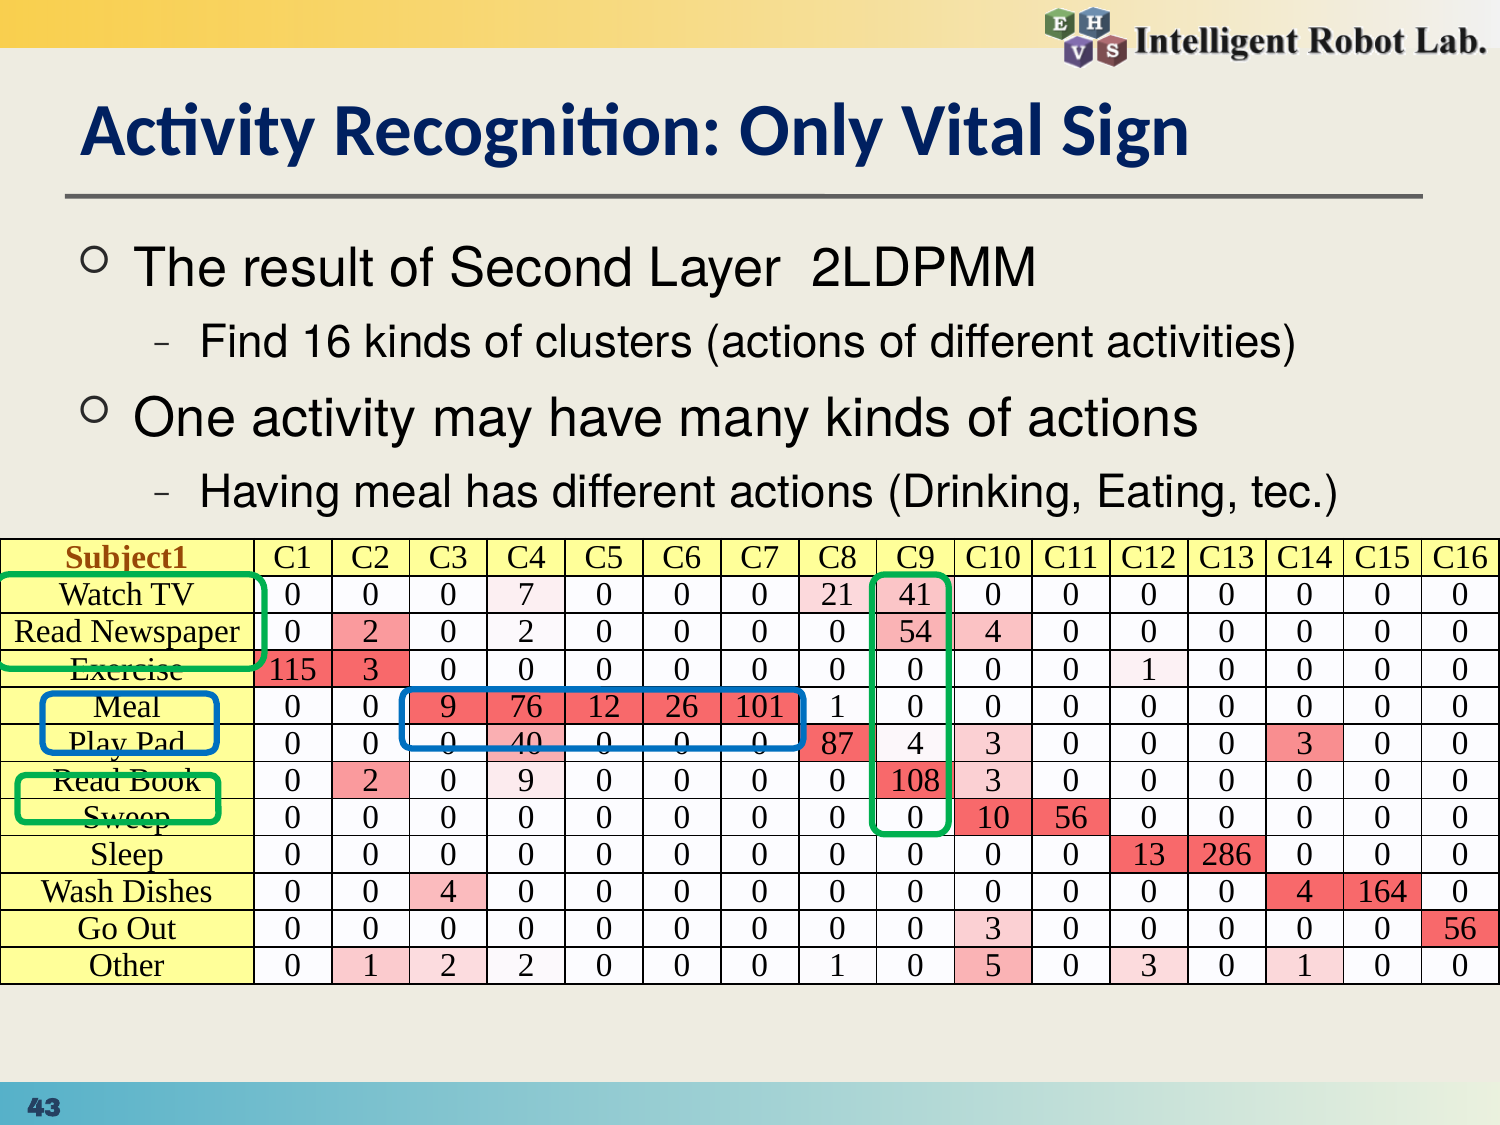

# Activity Recognition: Only Vital Sign
The result of Second Layer  2LDPMM
Find 16 kinds of clusters (actions of different activities)
One activity may have many kinds of actions
Having meal has different actions (Drinking, Eating, tec.)
| Subject1 | C1 | C2 | C3 | C4 | C5 | C6 | C7 | C8 | C9 | C10 | C11 | C12 | C13 | C14 | C15 | C16 |
| --- | --- | --- | --- | --- | --- | --- | --- | --- | --- | --- | --- | --- | --- | --- | --- | --- |
| Watch TV | 0 | 0 | 0 | 7 | 0 | 0 | 0 | 21 | 41 | 0 | 0 | 0 | 0 | 0 | 0 | 0 |
| Read Newspaper | 0 | 2 | 0 | 2 | 0 | 0 | 0 | 0 | 54 | 4 | 0 | 0 | 0 | 0 | 0 | 0 |
| Exercise | 115 | 3 | 0 | 0 | 0 | 0 | 0 | 0 | 0 | 0 | 0 | 1 | 0 | 0 | 0 | 0 |
| Meal | 0 | 0 | 9 | 76 | 12 | 26 | 101 | 1 | 0 | 0 | 0 | 0 | 0 | 0 | 0 | 0 |
| Play Pad | 0 | 0 | 0 | 40 | 0 | 0 | 0 | 87 | 4 | 3 | 0 | 0 | 0 | 3 | 0 | 0 |
| Read Book | 0 | 2 | 0 | 9 | 0 | 0 | 0 | 0 | 108 | 3 | 0 | 0 | 0 | 0 | 0 | 0 |
| Sweep | 0 | 0 | 0 | 0 | 0 | 0 | 0 | 0 | 0 | 10 | 56 | 0 | 0 | 0 | 0 | 0 |
| Sleep | 0 | 0 | 0 | 0 | 0 | 0 | 0 | 0 | 0 | 0 | 0 | 13 | 286 | 0 | 0 | 0 |
| Wash Dishes | 0 | 0 | 4 | 0 | 0 | 0 | 0 | 0 | 0 | 0 | 0 | 0 | 0 | 4 | 164 | 0 |
| Go Out | 0 | 0 | 0 | 0 | 0 | 0 | 0 | 0 | 0 | 3 | 0 | 0 | 0 | 0 | 0 | 56 |
| Other | 0 | 1 | 2 | 2 | 0 | 0 | 0 | 1 | 0 | 5 | 0 | 3 | 0 | 1 | 0 | 0 |

43